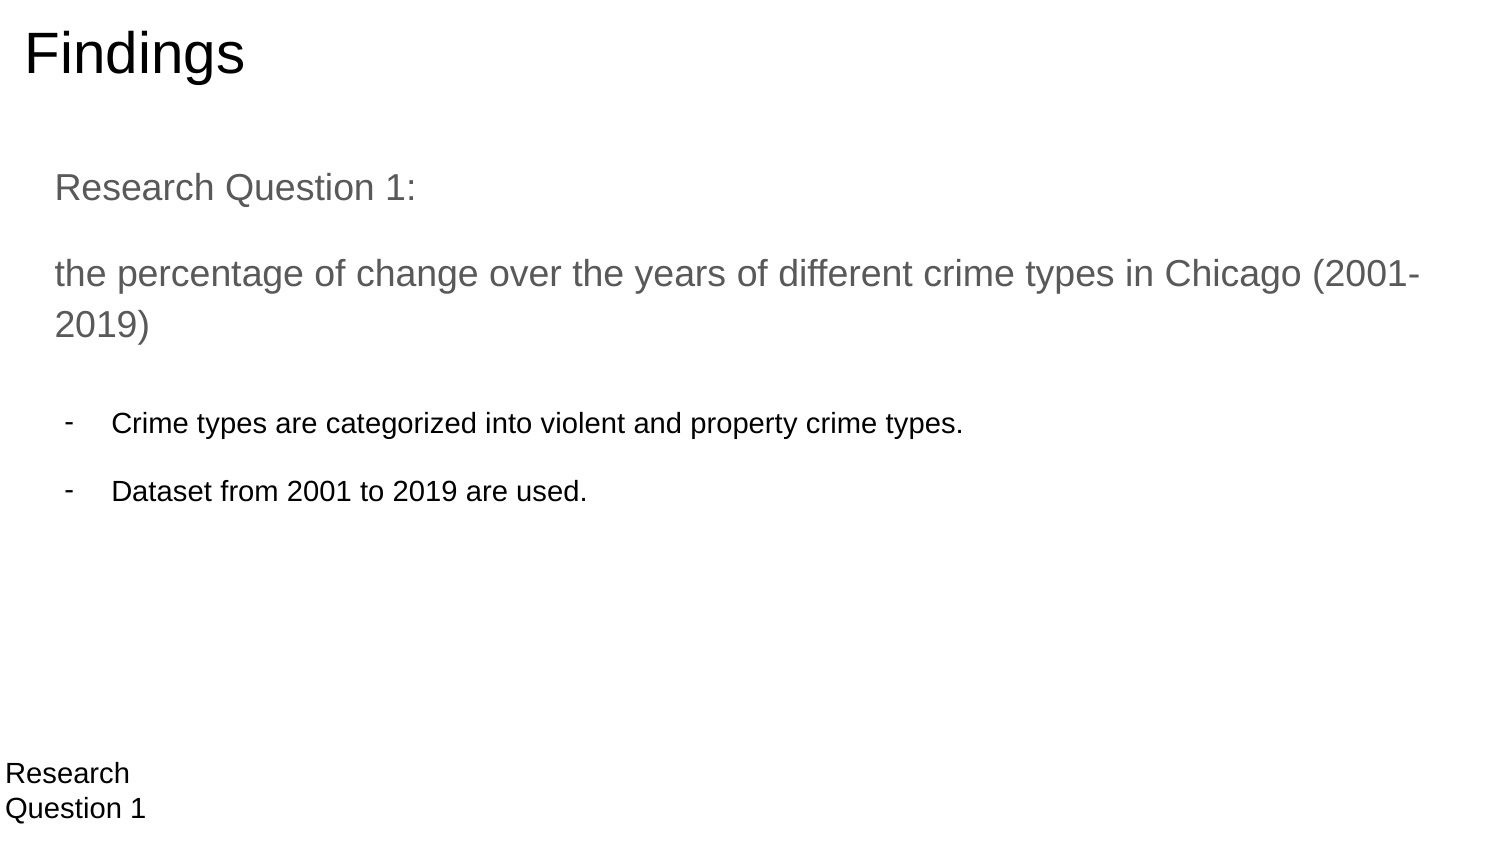

# Findings
Research Question 1:
the percentage of change over the years of different crime types in Chicago (2001-2019)

Crime types are categorized into violent and property crime types.
Dataset from 2001 to 2019 are used.
Research Question 1